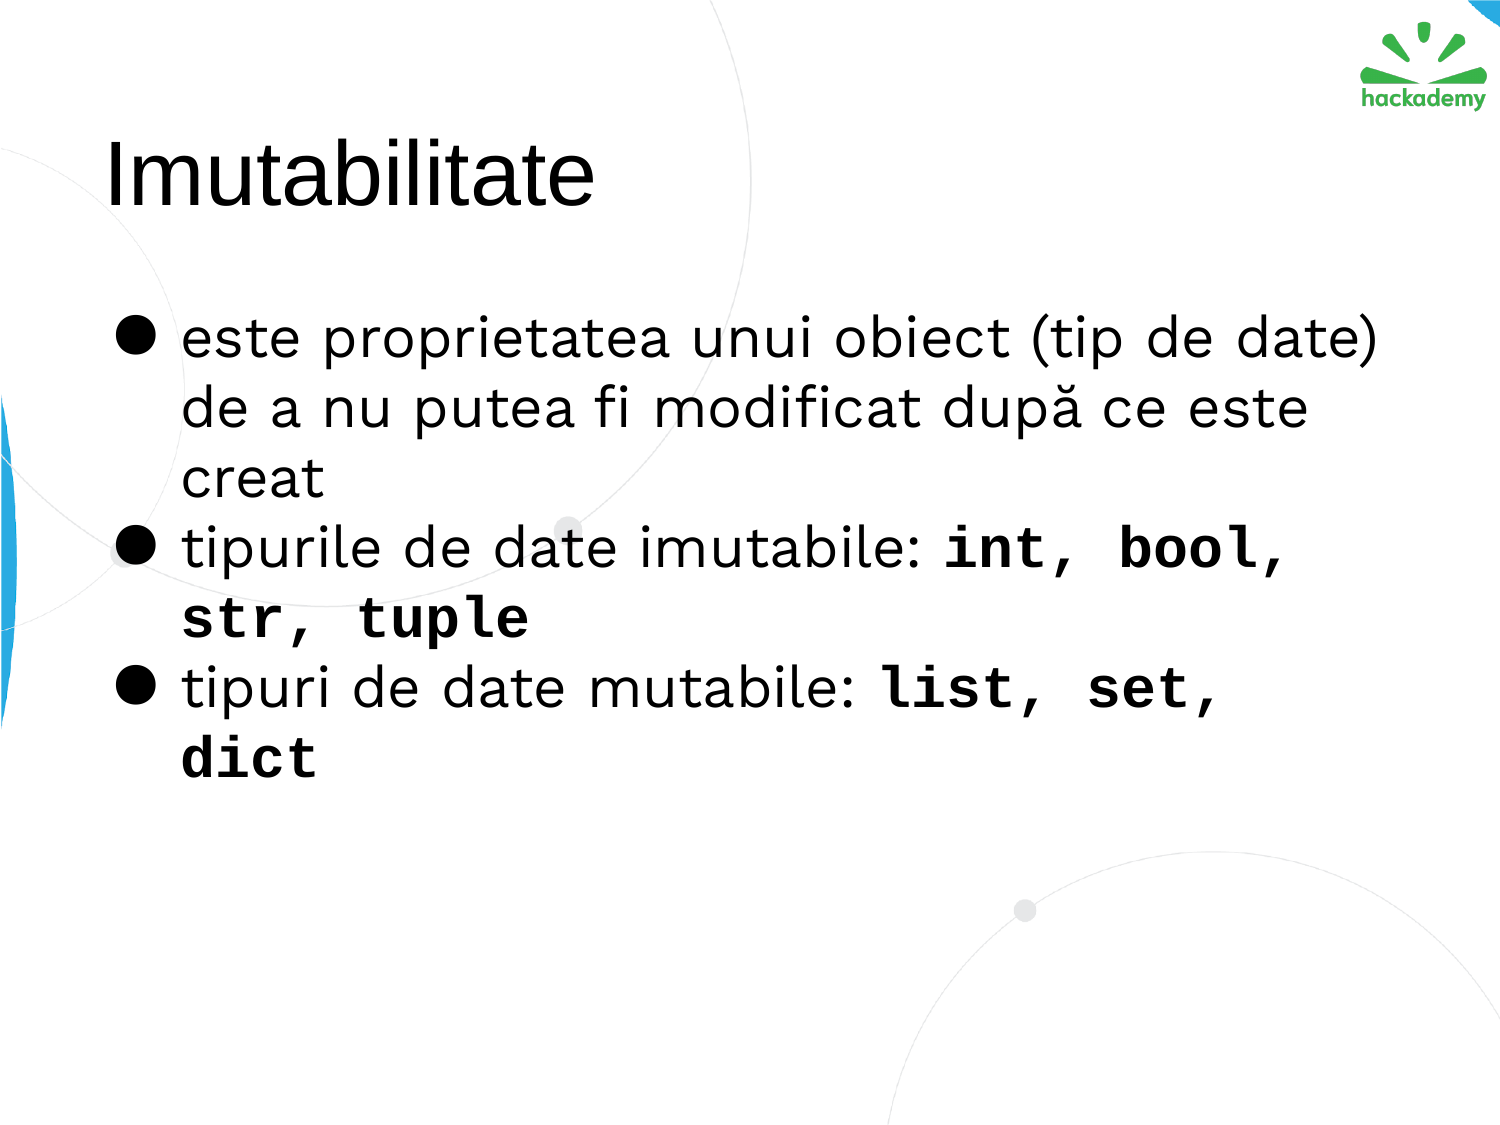

# Imutabilitate
este proprietatea unui obiect (tip de date) de a nu putea fi modificat după ce este creat
tipurile de date imutabile: int, bool, str, tuple
tipuri de date mutabile: list, set, dict